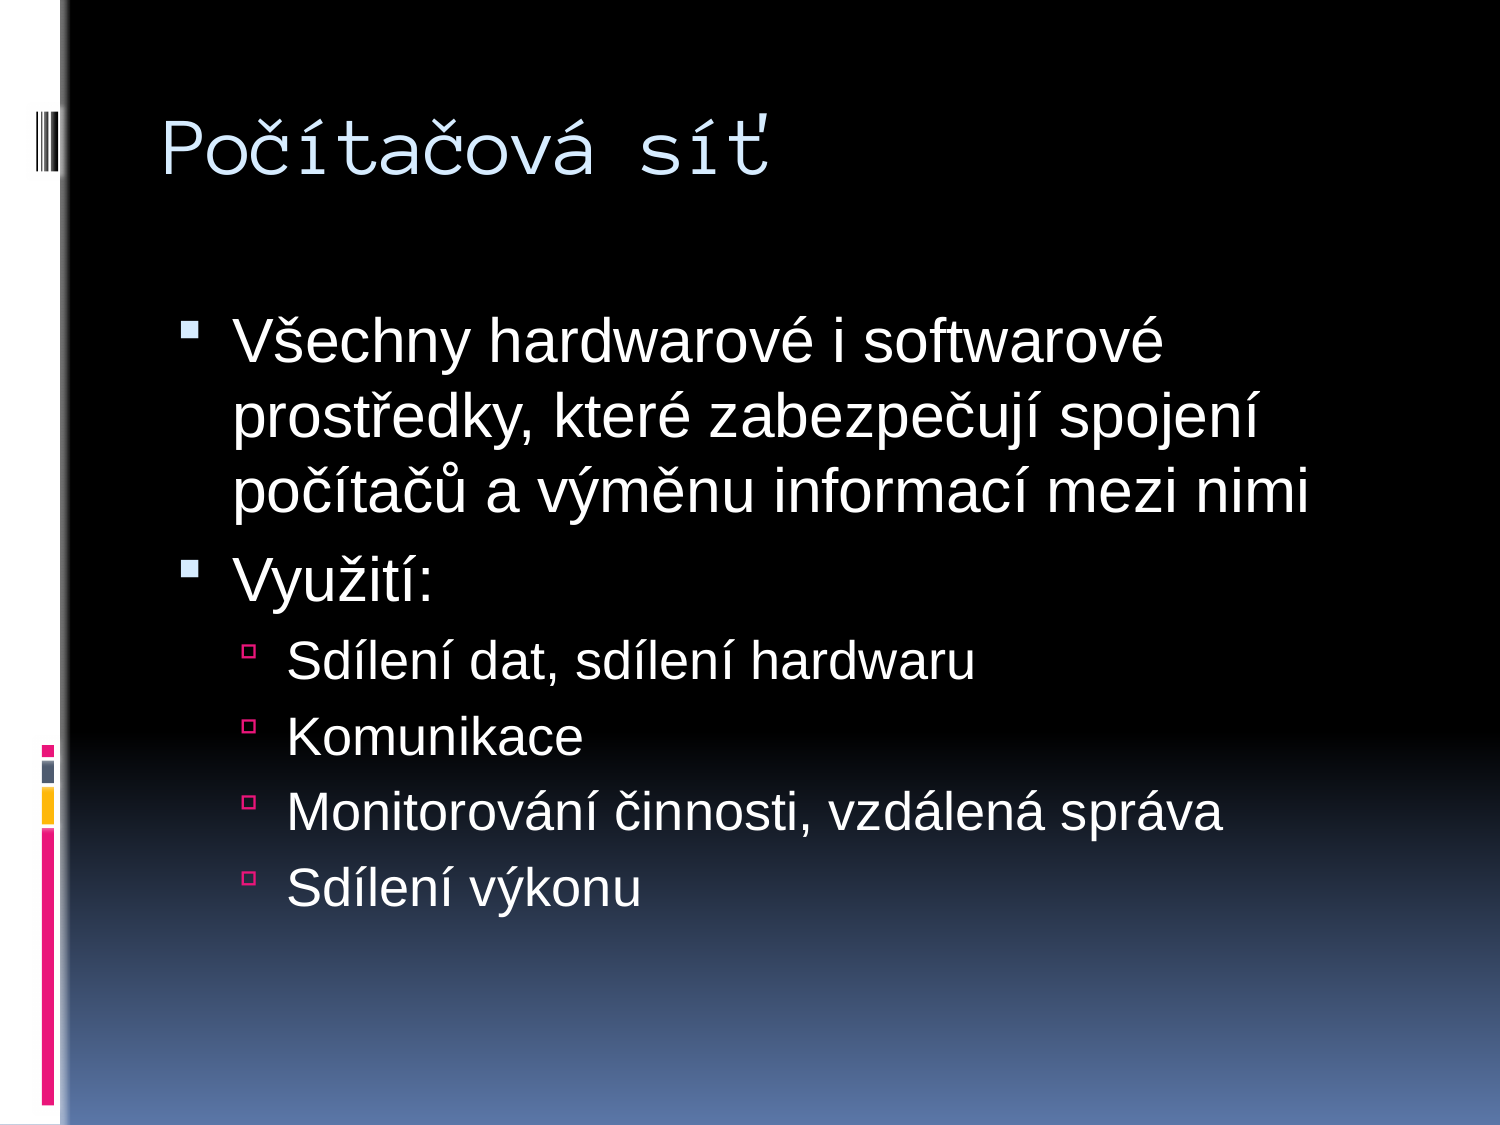

# Počítačová síť
Všechny hardwarové i softwarové prostředky, které zabezpečují spojení počítačů a výměnu informací mezi nimi
Využití:
Sdílení dat, sdílení hardwaru
Komunikace
Monitorování činnosti, vzdálená správa
Sdílení výkonu